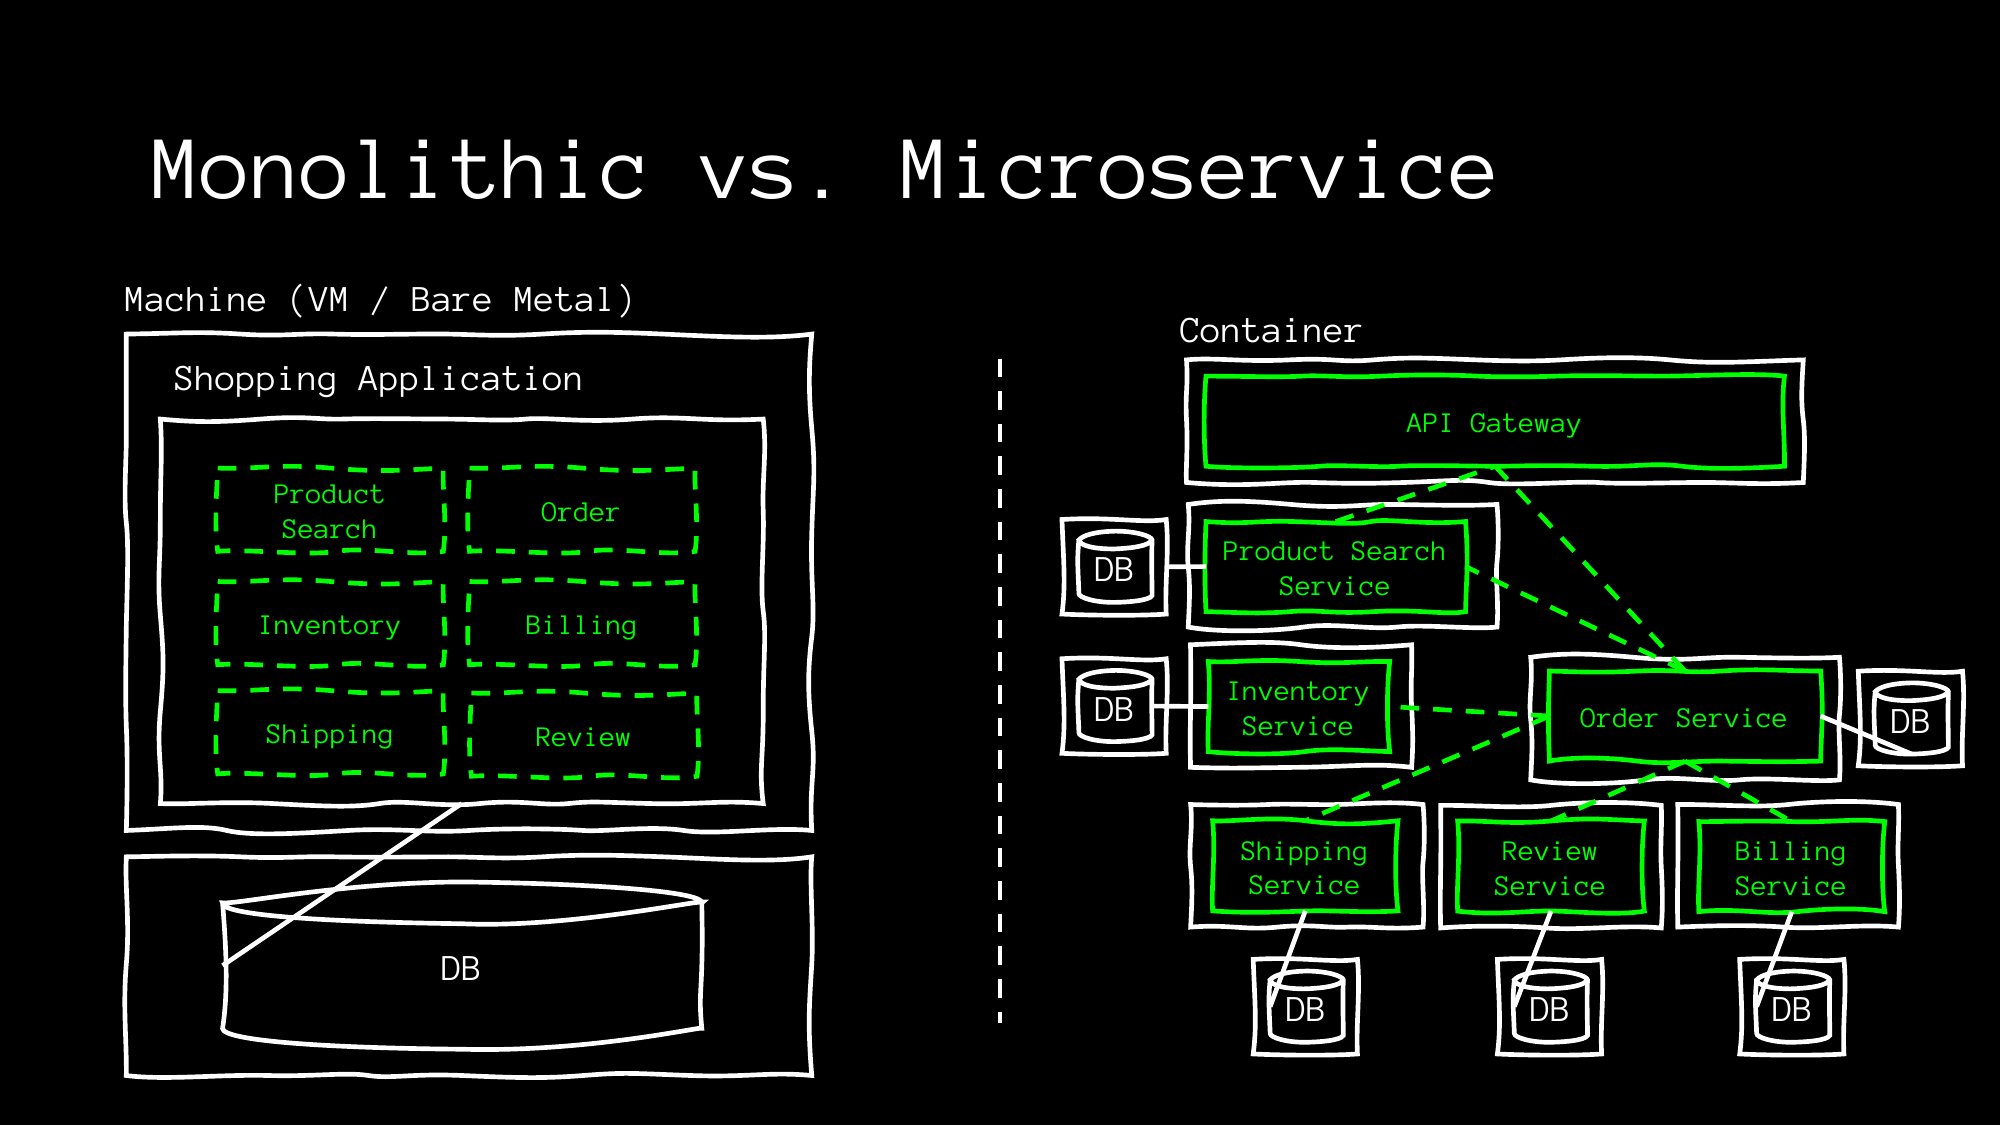

# Monolithic vs. Microservice
Machine (VM / Bare Metal)
Container

Shopping Application

API Gateway

Product Search
Order

Product Search
Service
DB
Inventory
Billing

Inventory Service
DB
Order Service

DB
Shipping
Review

Shipping Service
Review Service
Billing Service

DB

DB
DB
DB